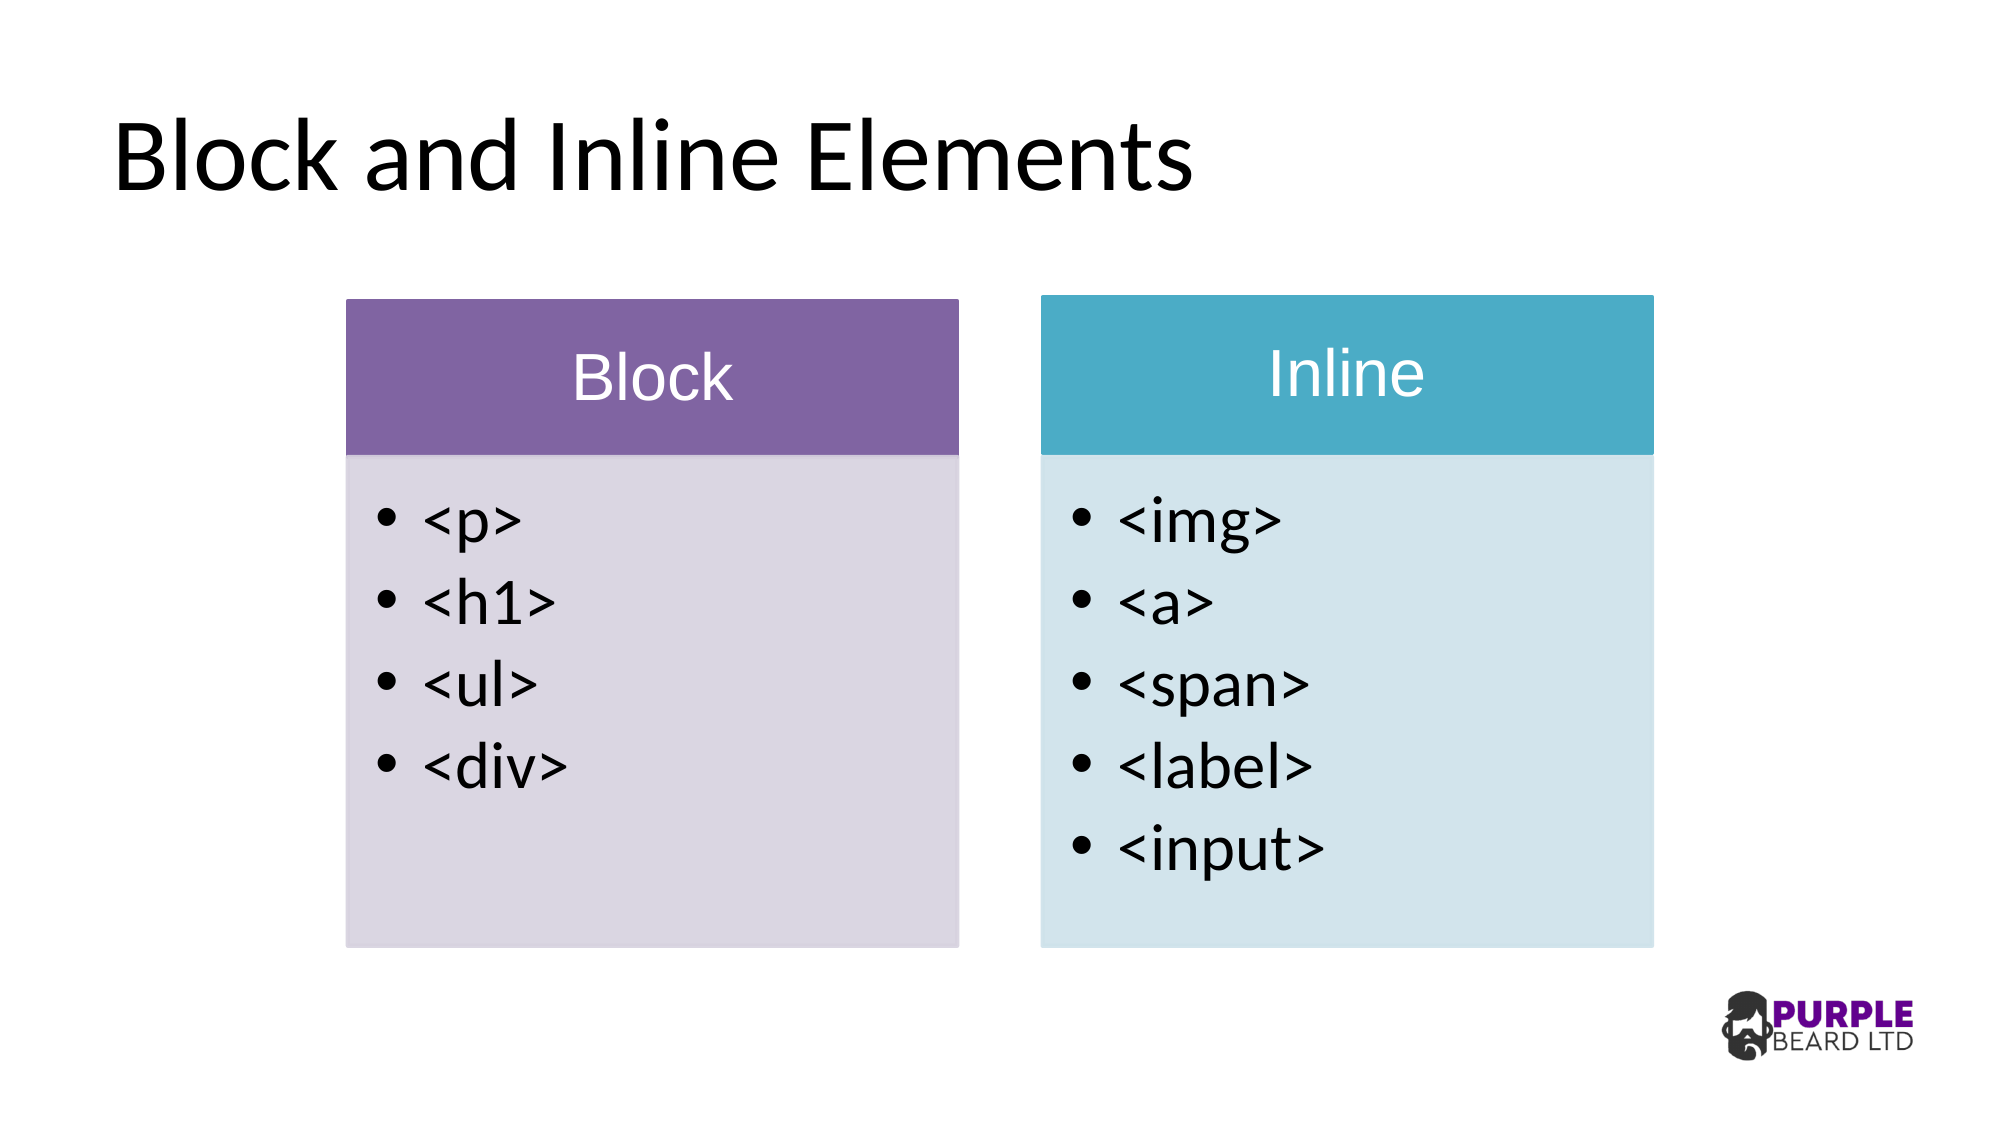

Block and Inline Elements
Block
<p>
<h1>
<ul>
<div>
Inline
<img>
<a>
<span>
<label>
<input>